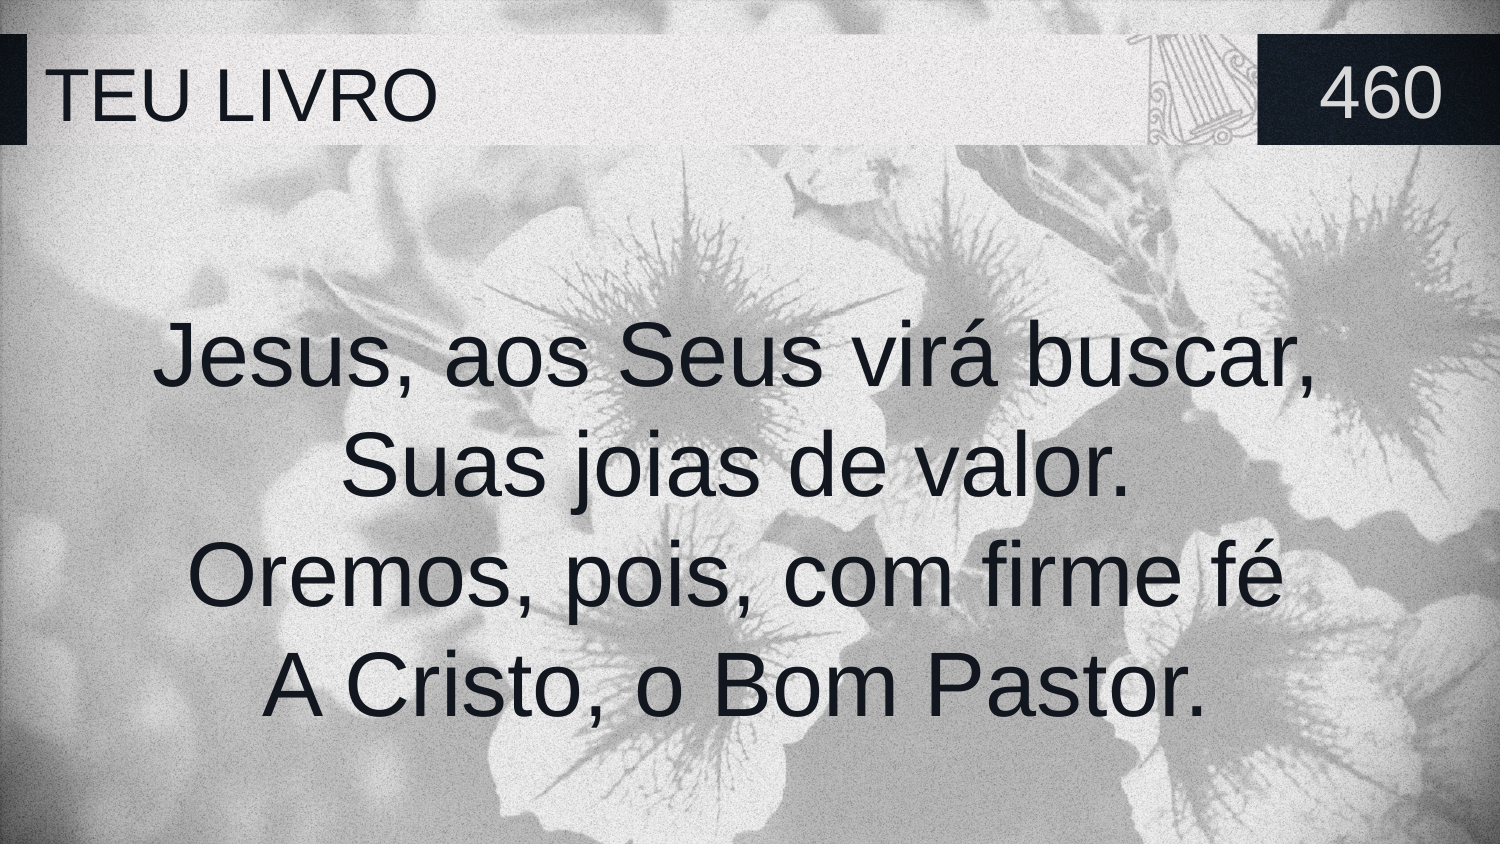

# TEU LIVRO
460
Jesus, aos Seus virá buscar,
Suas joias de valor.
Oremos, pois, com firme fé
A Cristo, o Bom Pastor.